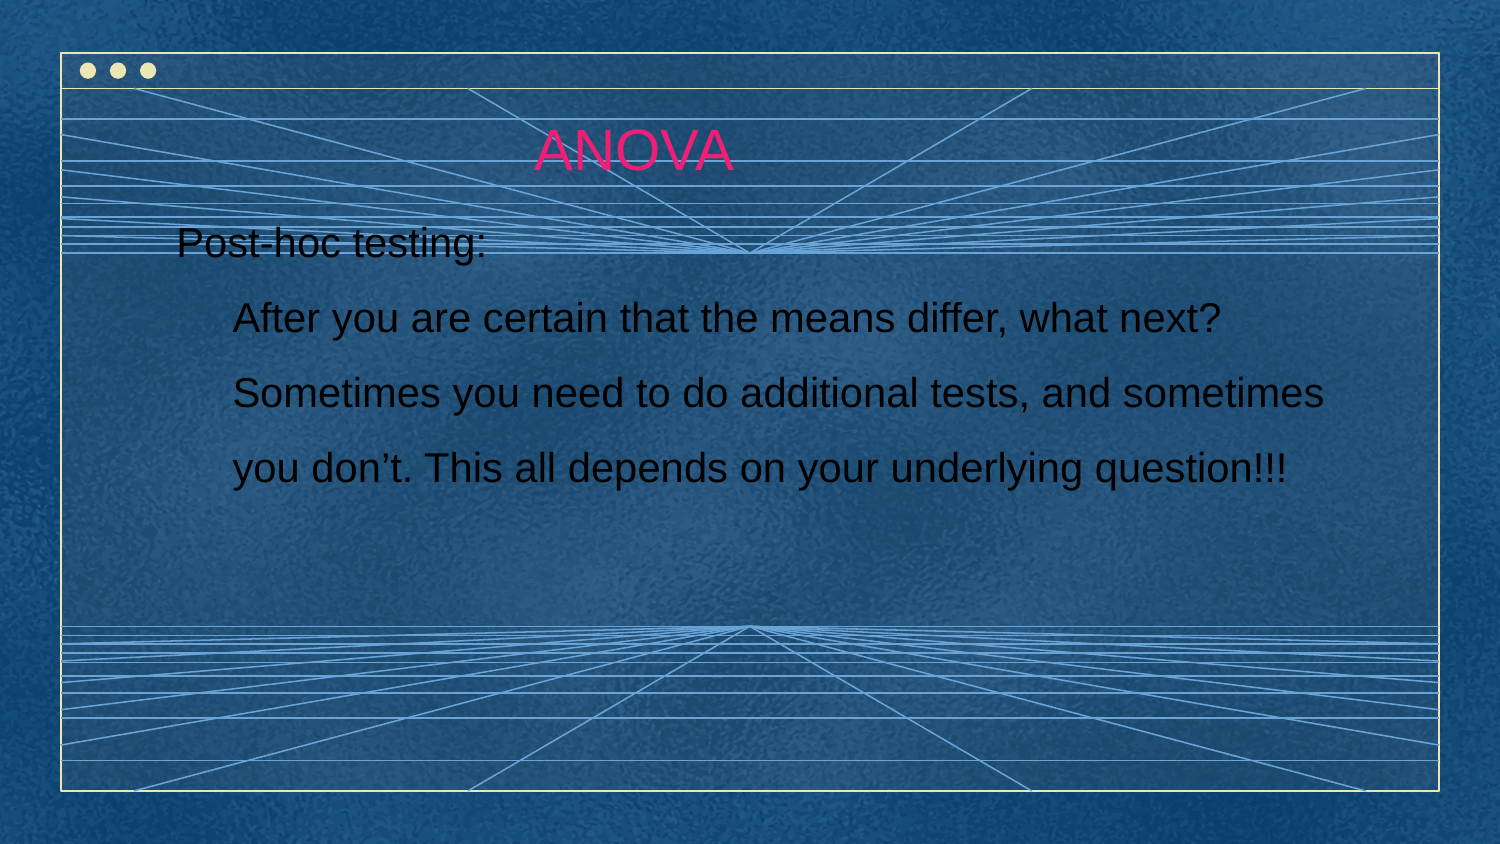

ANOVA
Post-hoc testing:
	After you are certain that the means differ, what next? Sometimes you need to do additional tests, and sometimes you don’t. This all depends on your underlying question!!!